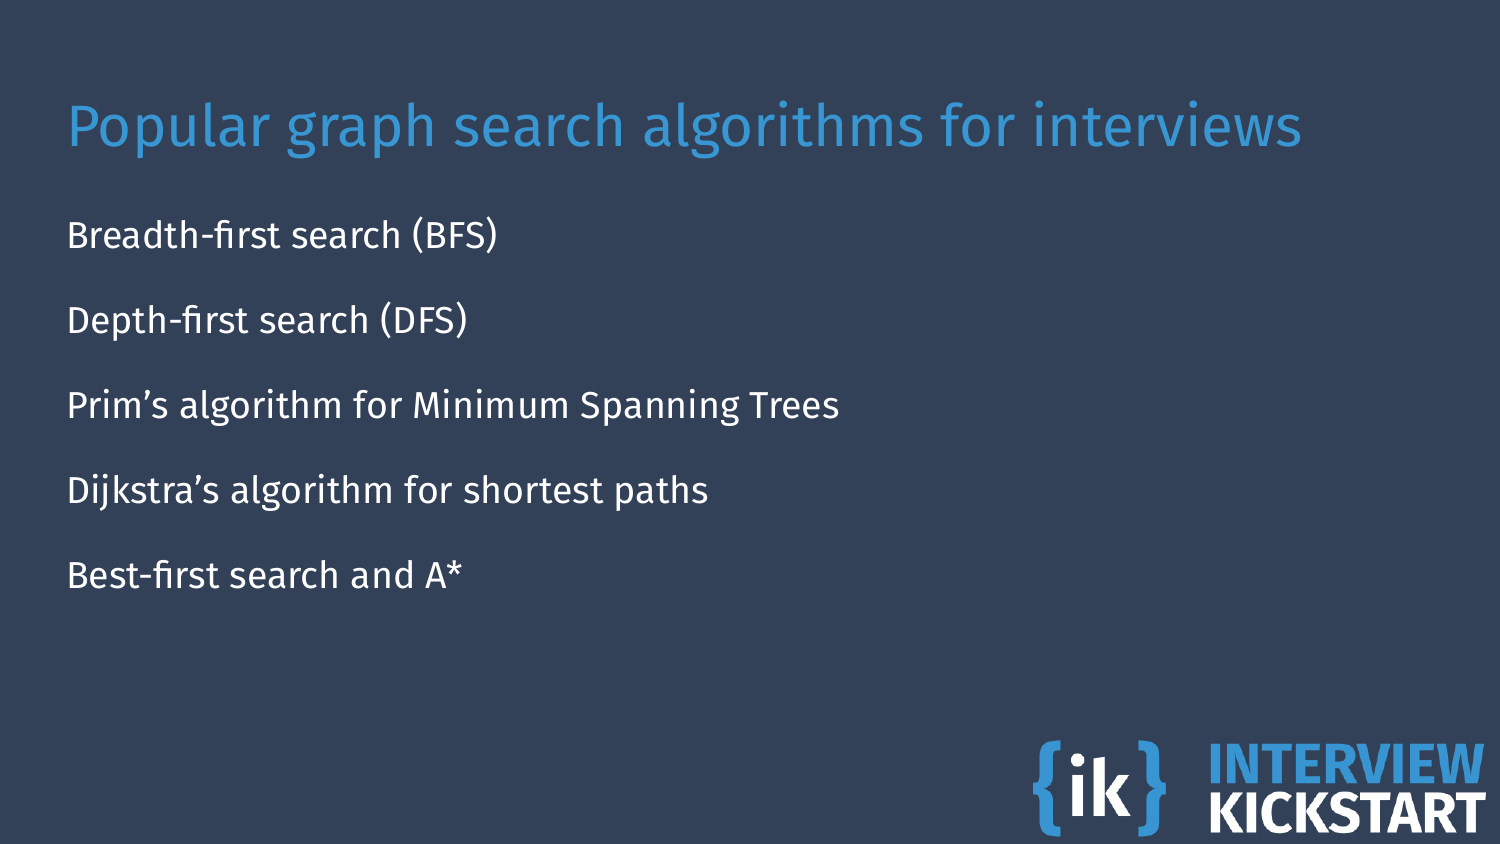

# Popular graph search algorithms for interviews
Breadth-first search (BFS)
Depth-first search (DFS)
Prim’s algorithm for Minimum Spanning Trees
Dijkstra’s algorithm for shortest paths
Best-first search and A*